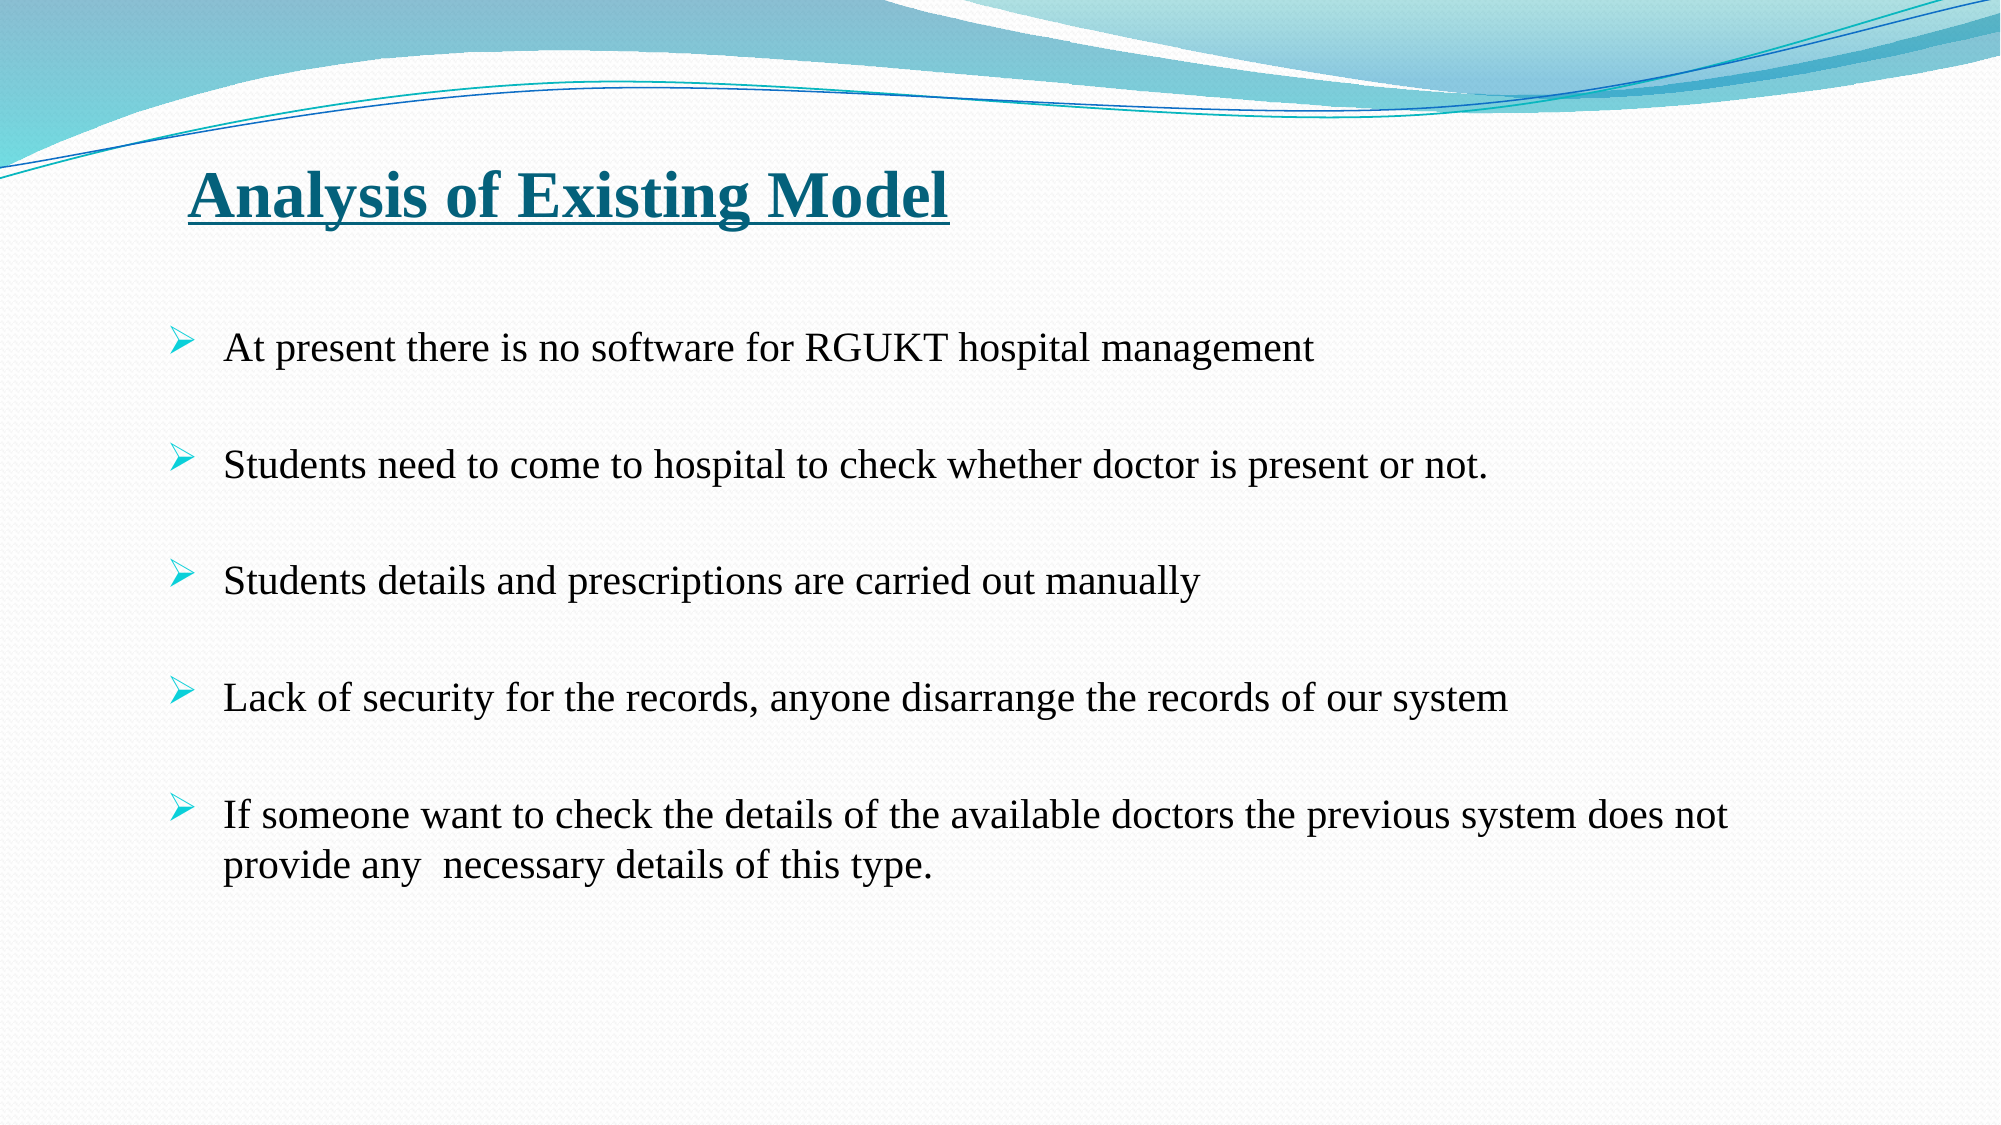

Analysis of Existing Model
At present there is no software for RGUKT hospital management

Students need to come to hospital to check whether doctor is present or not.

Students details and prescriptions are carried out manually

Lack of security for the records, anyone disarrange the records of our system

If someone want to check the details of the available doctors the previous system does not provide any  necessary details of this type.